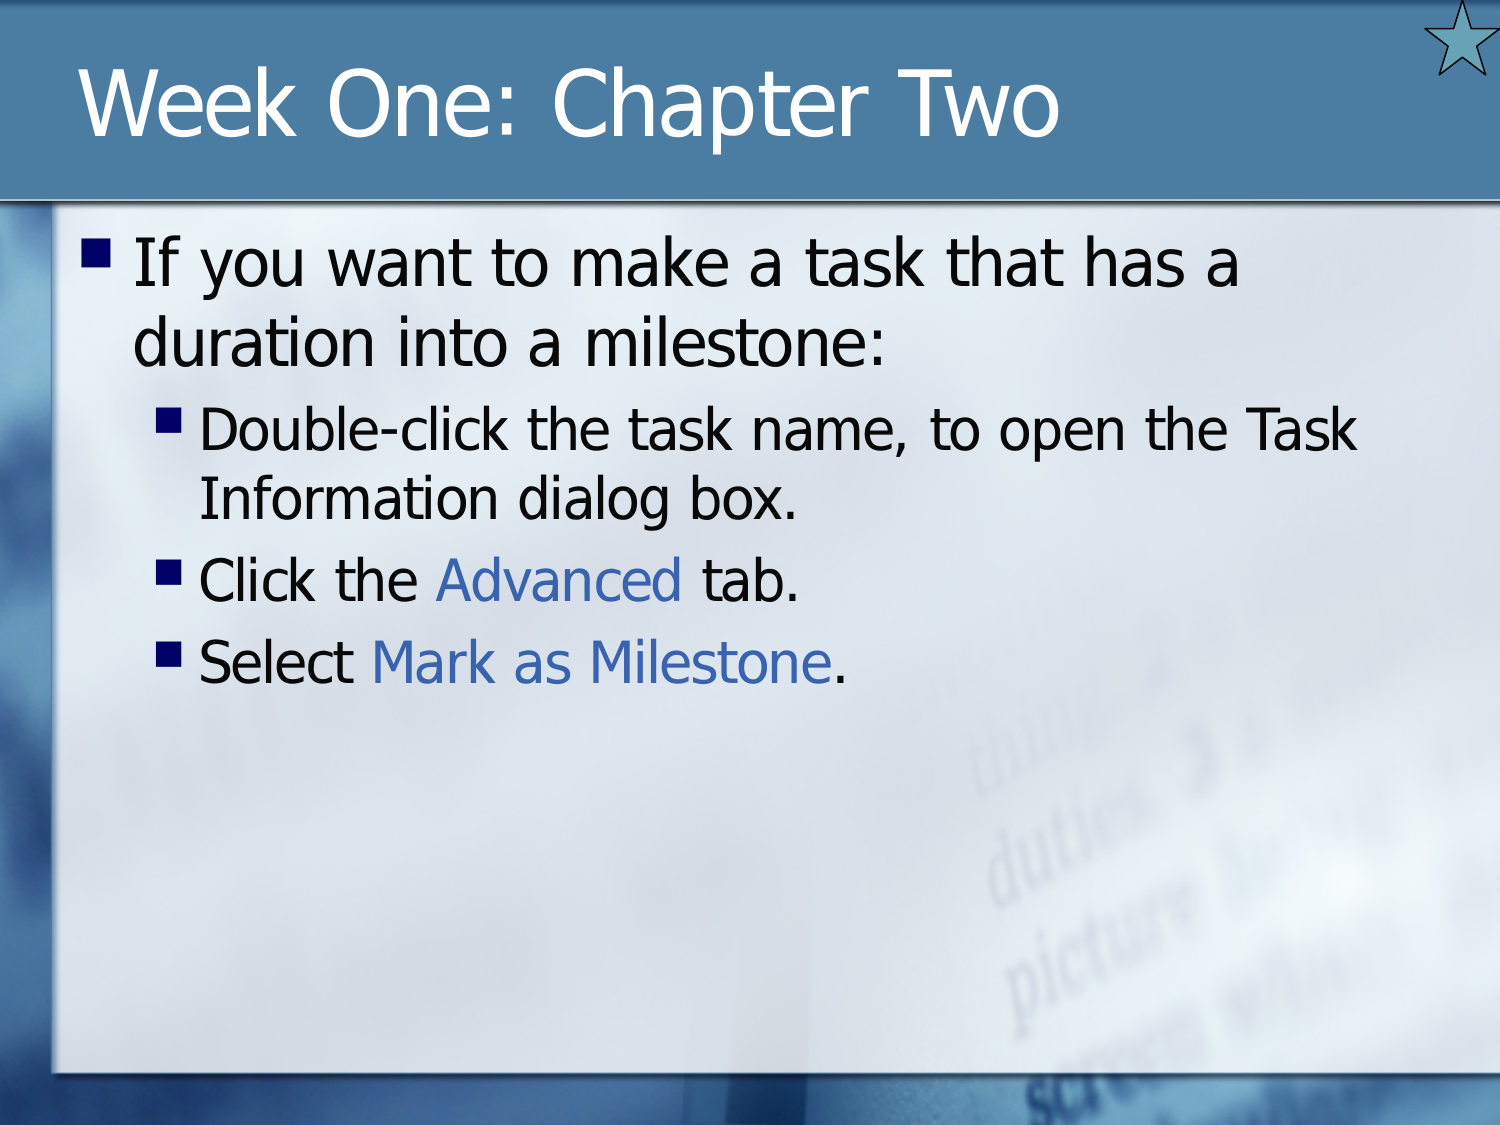

# Week One: Chapter Two
If you want to make a task that has a duration into a milestone:
Double-click the task name, to open the Task Information dialog box.
Click the Advanced tab.
Select Mark as Milestone.